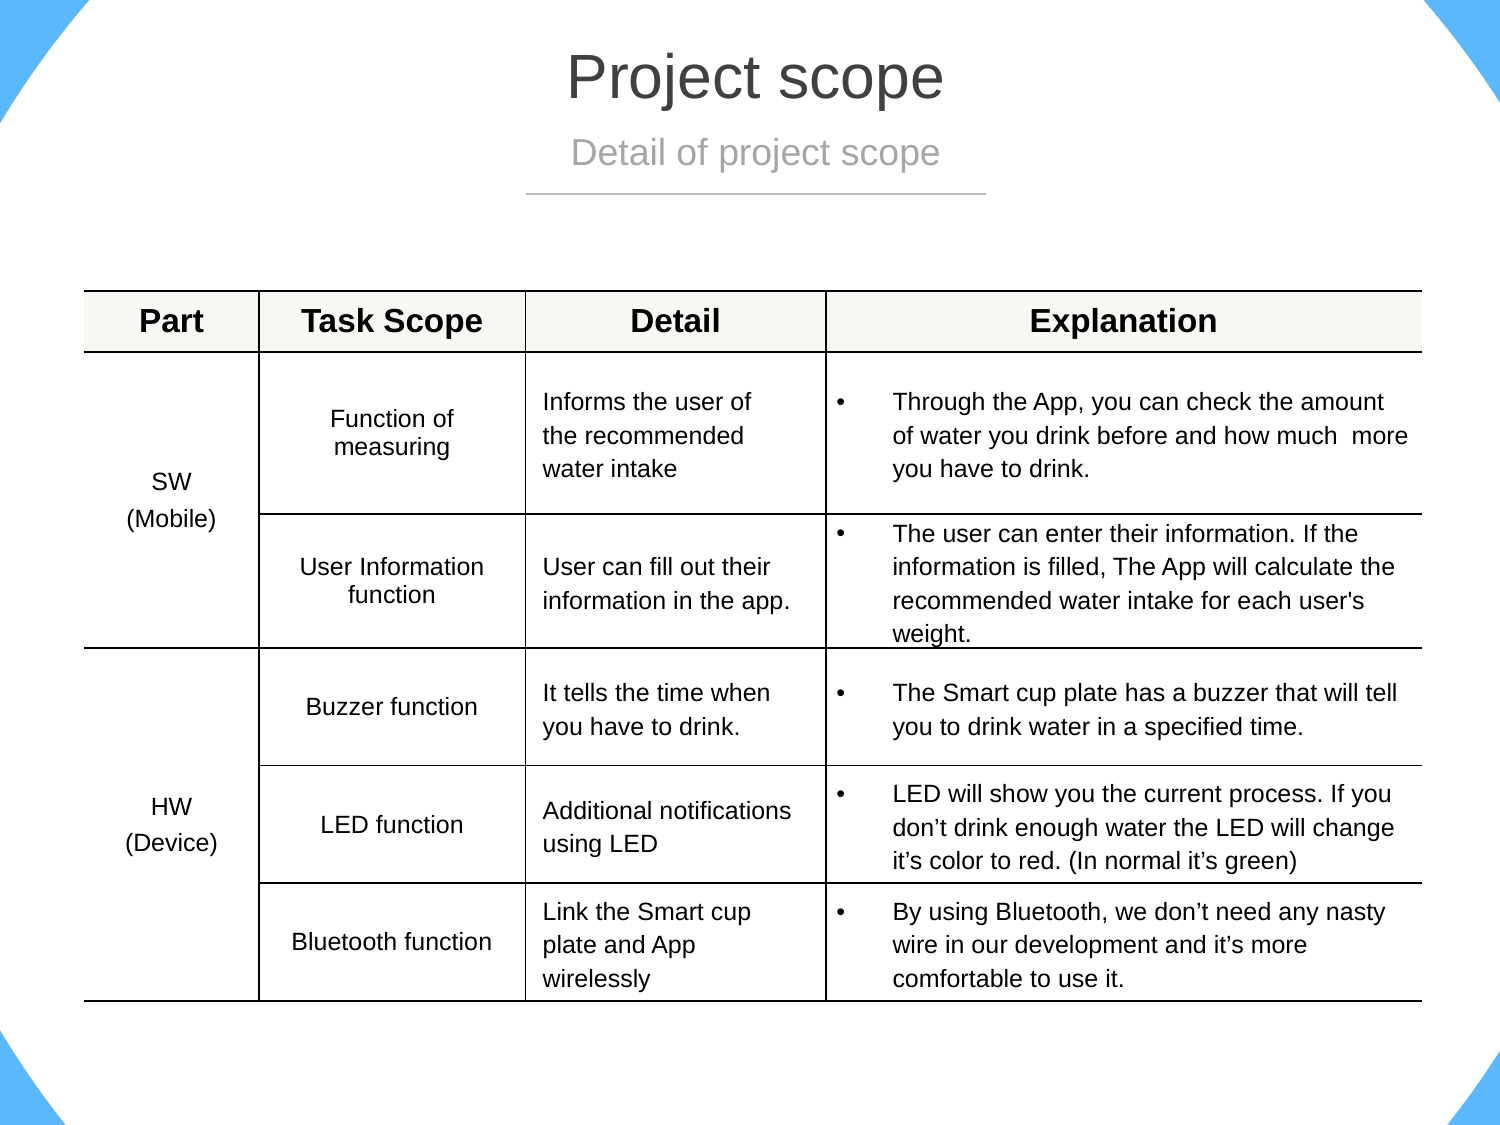

Project scope
Detail of project scope
| Part | Task Scope | Detail | Explanation |
| --- | --- | --- | --- |
| SW (Mobile) | Function of measuring | Informs the user of the recommended water intake | Through the App, you can check the amount of water you drink before and how much more you have to drink. |
|  | User Information function | User can fill out their information in the app. | The user can enter their information. If the information is filled, The App will calculate the recommended water intake for each user's weight. |
| HW (Device) | Buzzer function | It tells the time when you have to drink. | The Smart cup plate has a buzzer that will tell you to drink water in a specified time. |
|  | LED function | Additional notifications using LED | LED will show you the current process. If you don’t drink enough water the LED will change it’s color to red. (In normal it’s green) |
|  | Bluetooth function | Link the Smart cup plate and App wirelessly | By using Bluetooth, we don’t need any nasty wire in our development and it’s more comfortable to use it. |